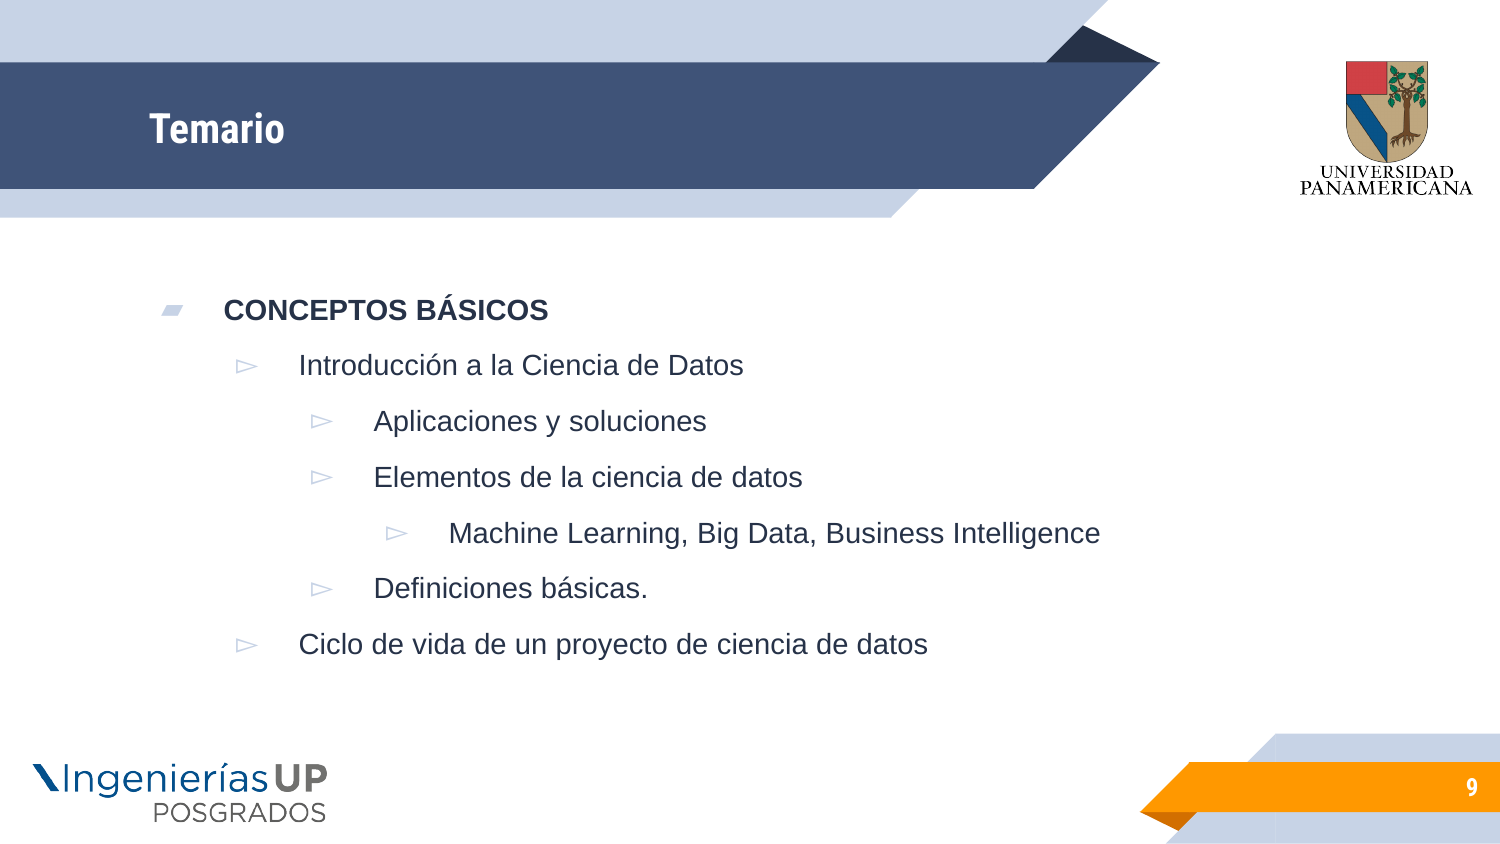

# Temario
Conceptos Básicos
Introducción a la Ciencia de Datos
Aplicaciones y soluciones
Elementos de la ciencia de datos
Machine Learning, Big Data, Business Intelligence
Definiciones básicas.
Ciclo de vida de un proyecto de ciencia de datos
9